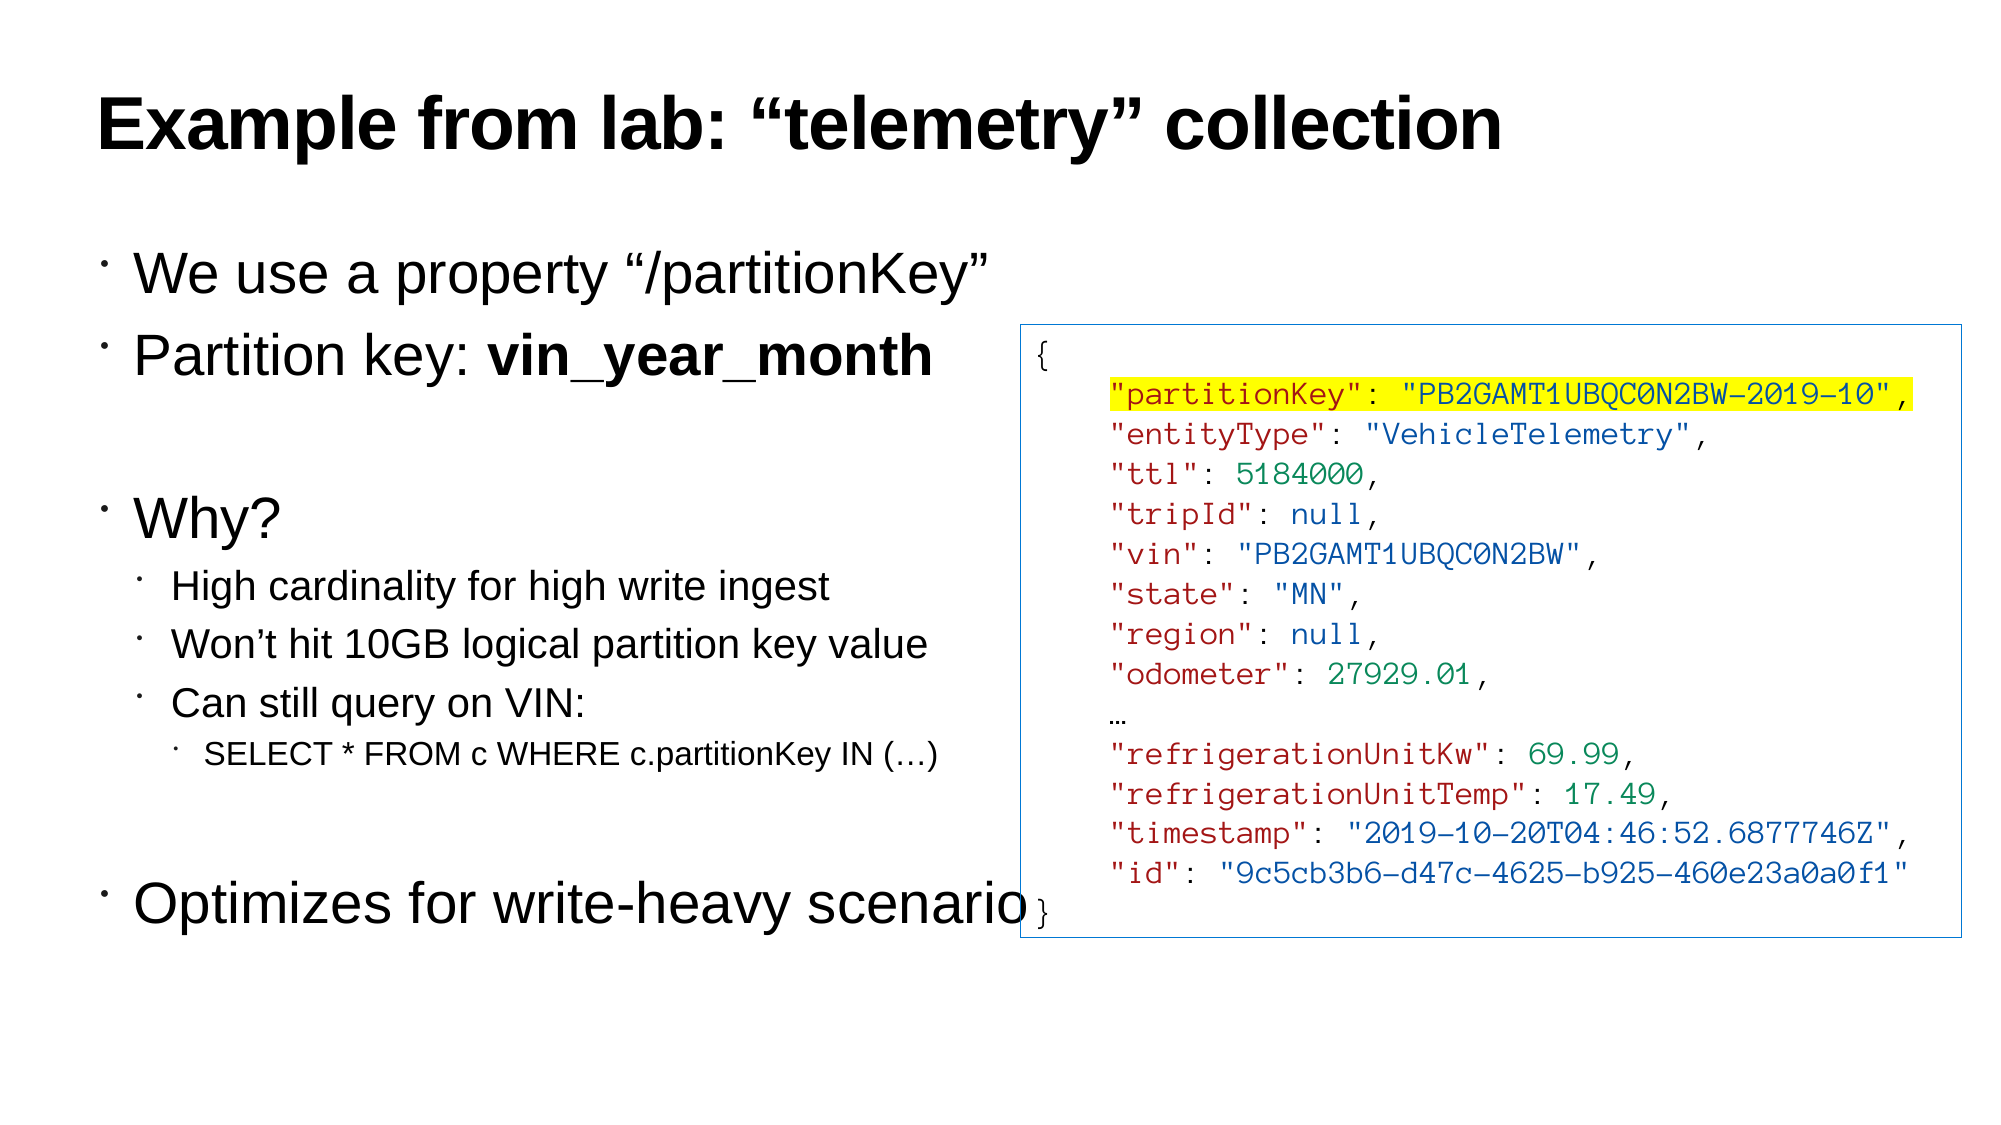

# Example from lab: “telemetry” collection
We use a property “/partitionKey”
Partition key: vin_year_month

Why?
High cardinality for high write ingest
Won’t hit 10GB logical partition key value
Can still query on VIN:
SELECT * FROM c WHERE c.partitionKey IN (…)

Optimizes for write-heavy scenario

{
"partitionKey": "PB2GAMT1UBQC0N2BW-2019-10",
"entityType": "VehicleTelemetry",
"ttl": 5184000,
"tripId": null,
"vin": "PB2GAMT1UBQC0N2BW",
"state": "MN",
"region": null,
"odometer": 27929.01,
…
"refrigerationUnitKw": 69.99,
"refrigerationUnitTemp": 17.49,
"timestamp": "2019-10-20T04:46:52.6877746Z",
"id": "9c5cb3b6-d47c-4625-b925-460e23a0a0f1"
}